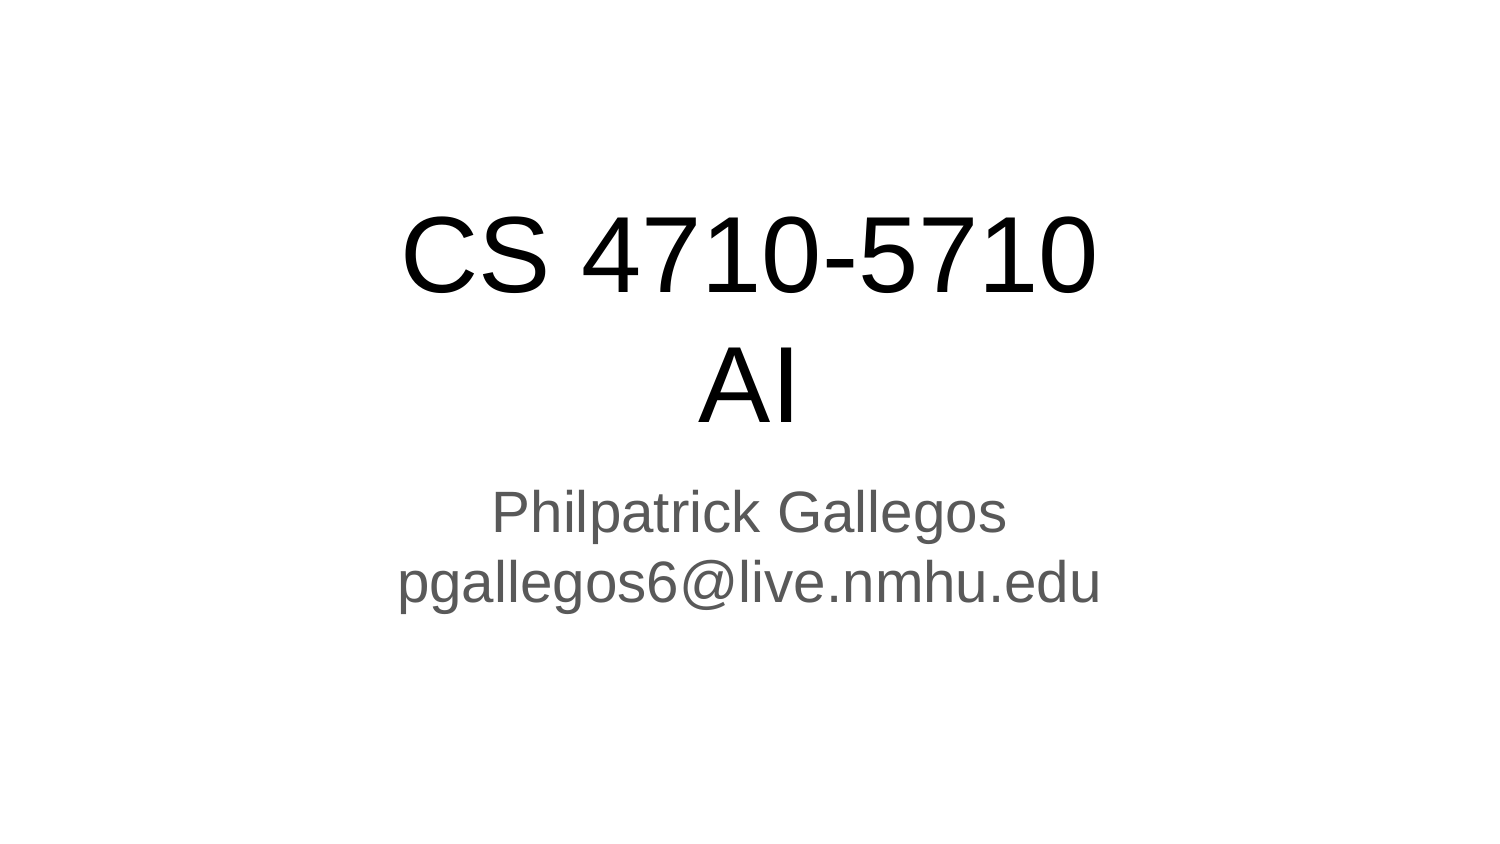

# CS 4710-5710
AI
Philpatrick Gallegos
pgallegos6@live.nmhu.edu